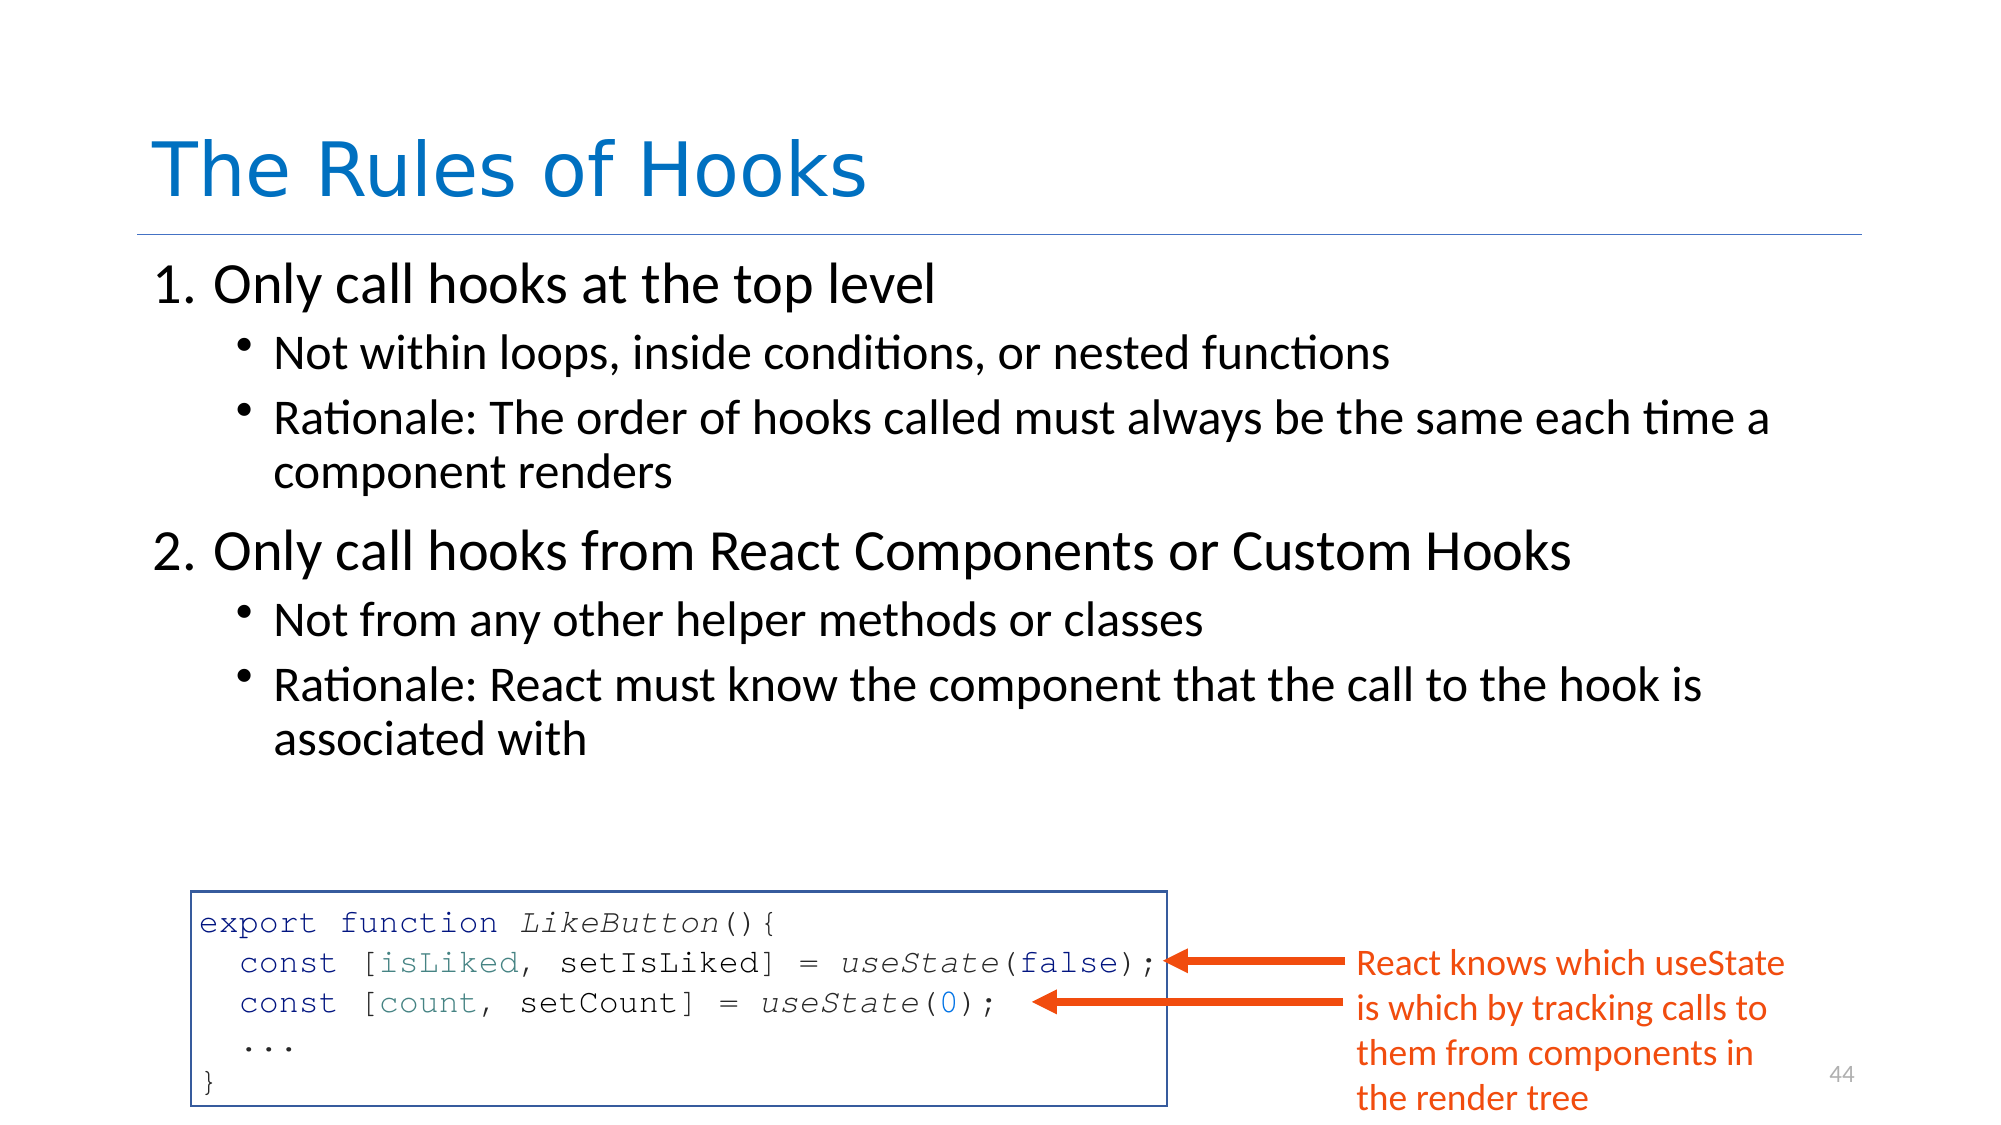

# The Rules of Hooks
Only call hooks at the top level
Not within loops, inside conditions, or nested functions
Rationale: The order of hooks called must always be the same each time a component renders
Only call hooks from React Components or Custom Hooks
Not from any other helper methods or classes
Rationale: React must know the component that the call to the hook is associated with
export function LikeButton(){
  const [isLiked, setIsLiked] = useState(false);
  const [count, setCount] = useState(0);
  ...
}
React knows which useState is which by tracking calls to them from components in the render tree

44